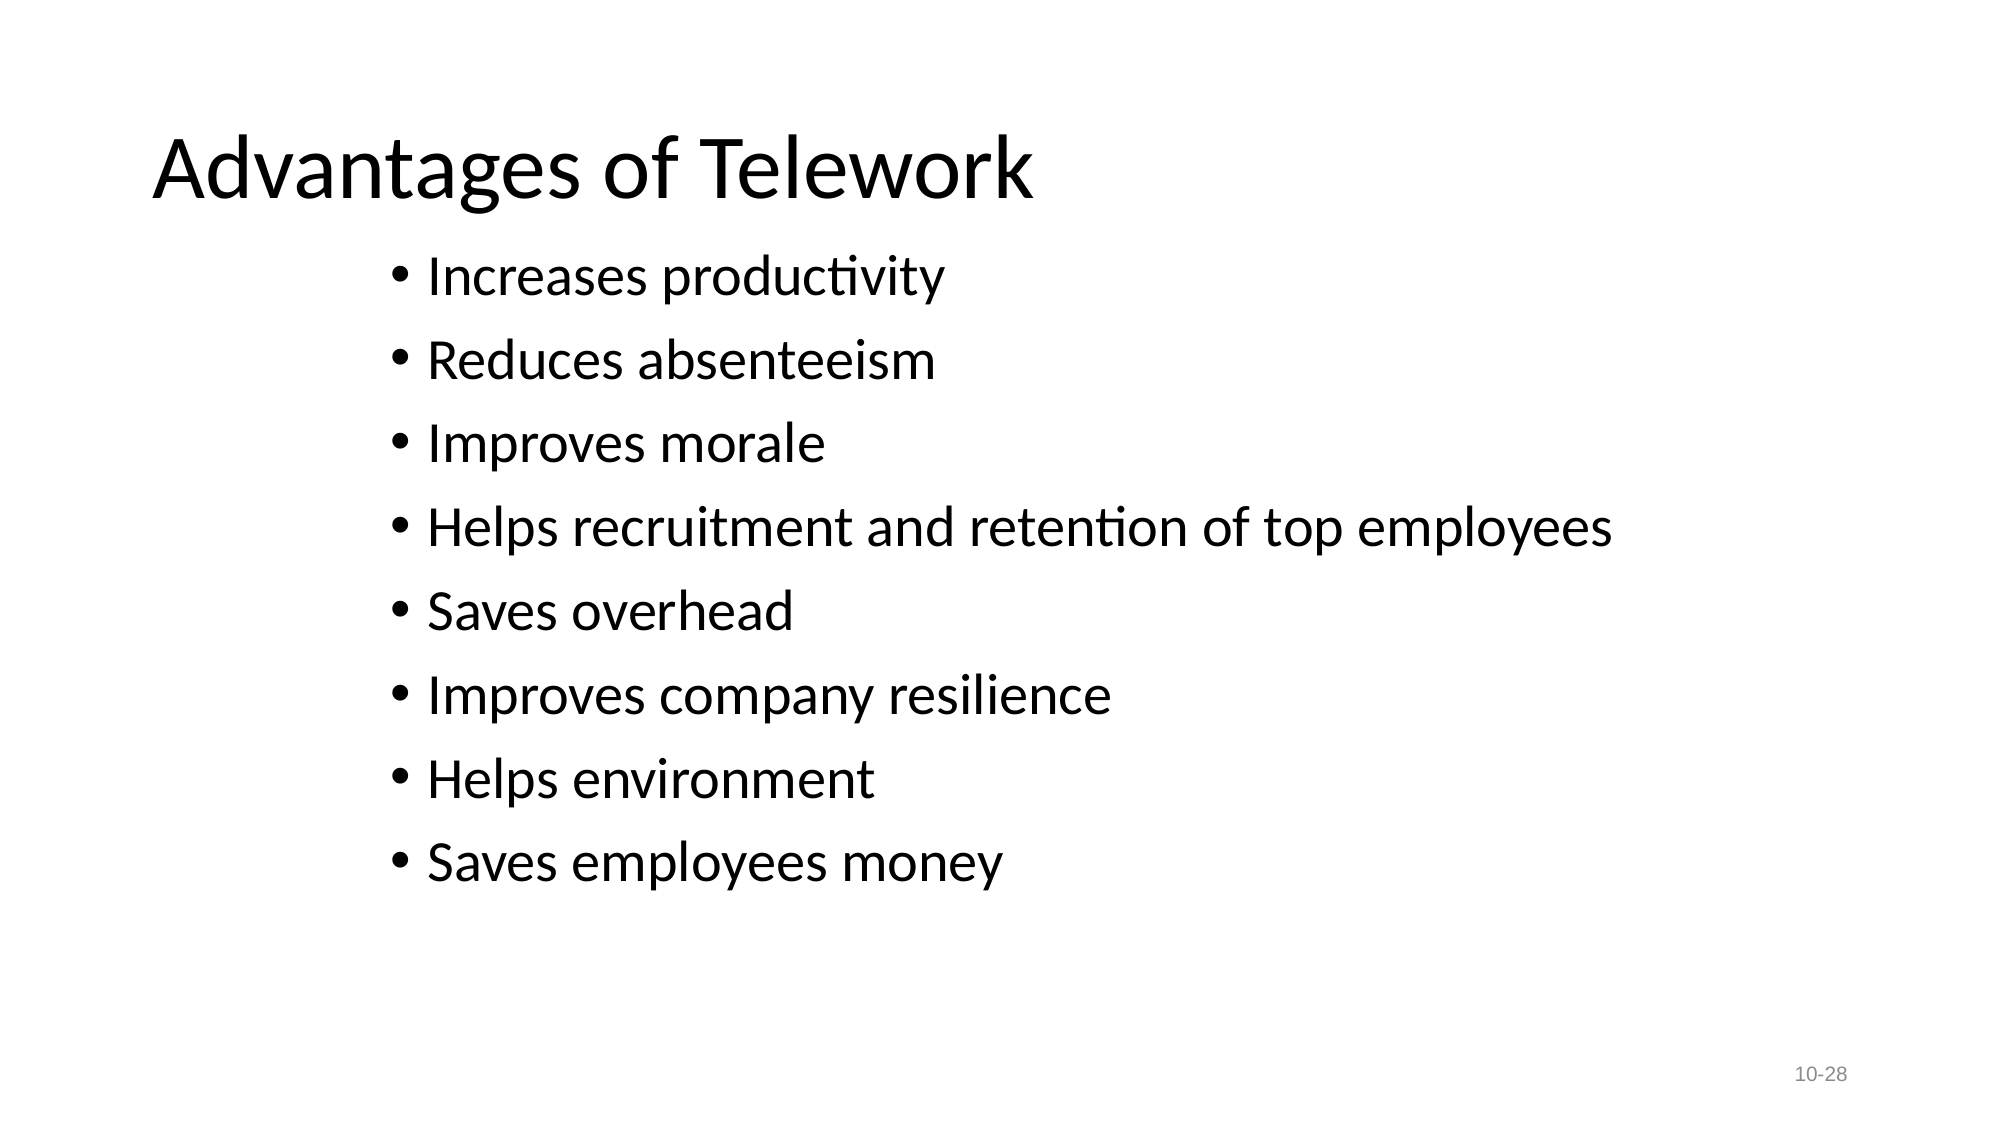

# Advantages of Telework
Increases productivity
Reduces absenteeism
Improves morale
Helps recruitment and retention of top employees
Saves overhead
Improves company resilience
Helps environment
Saves employees money
10-28